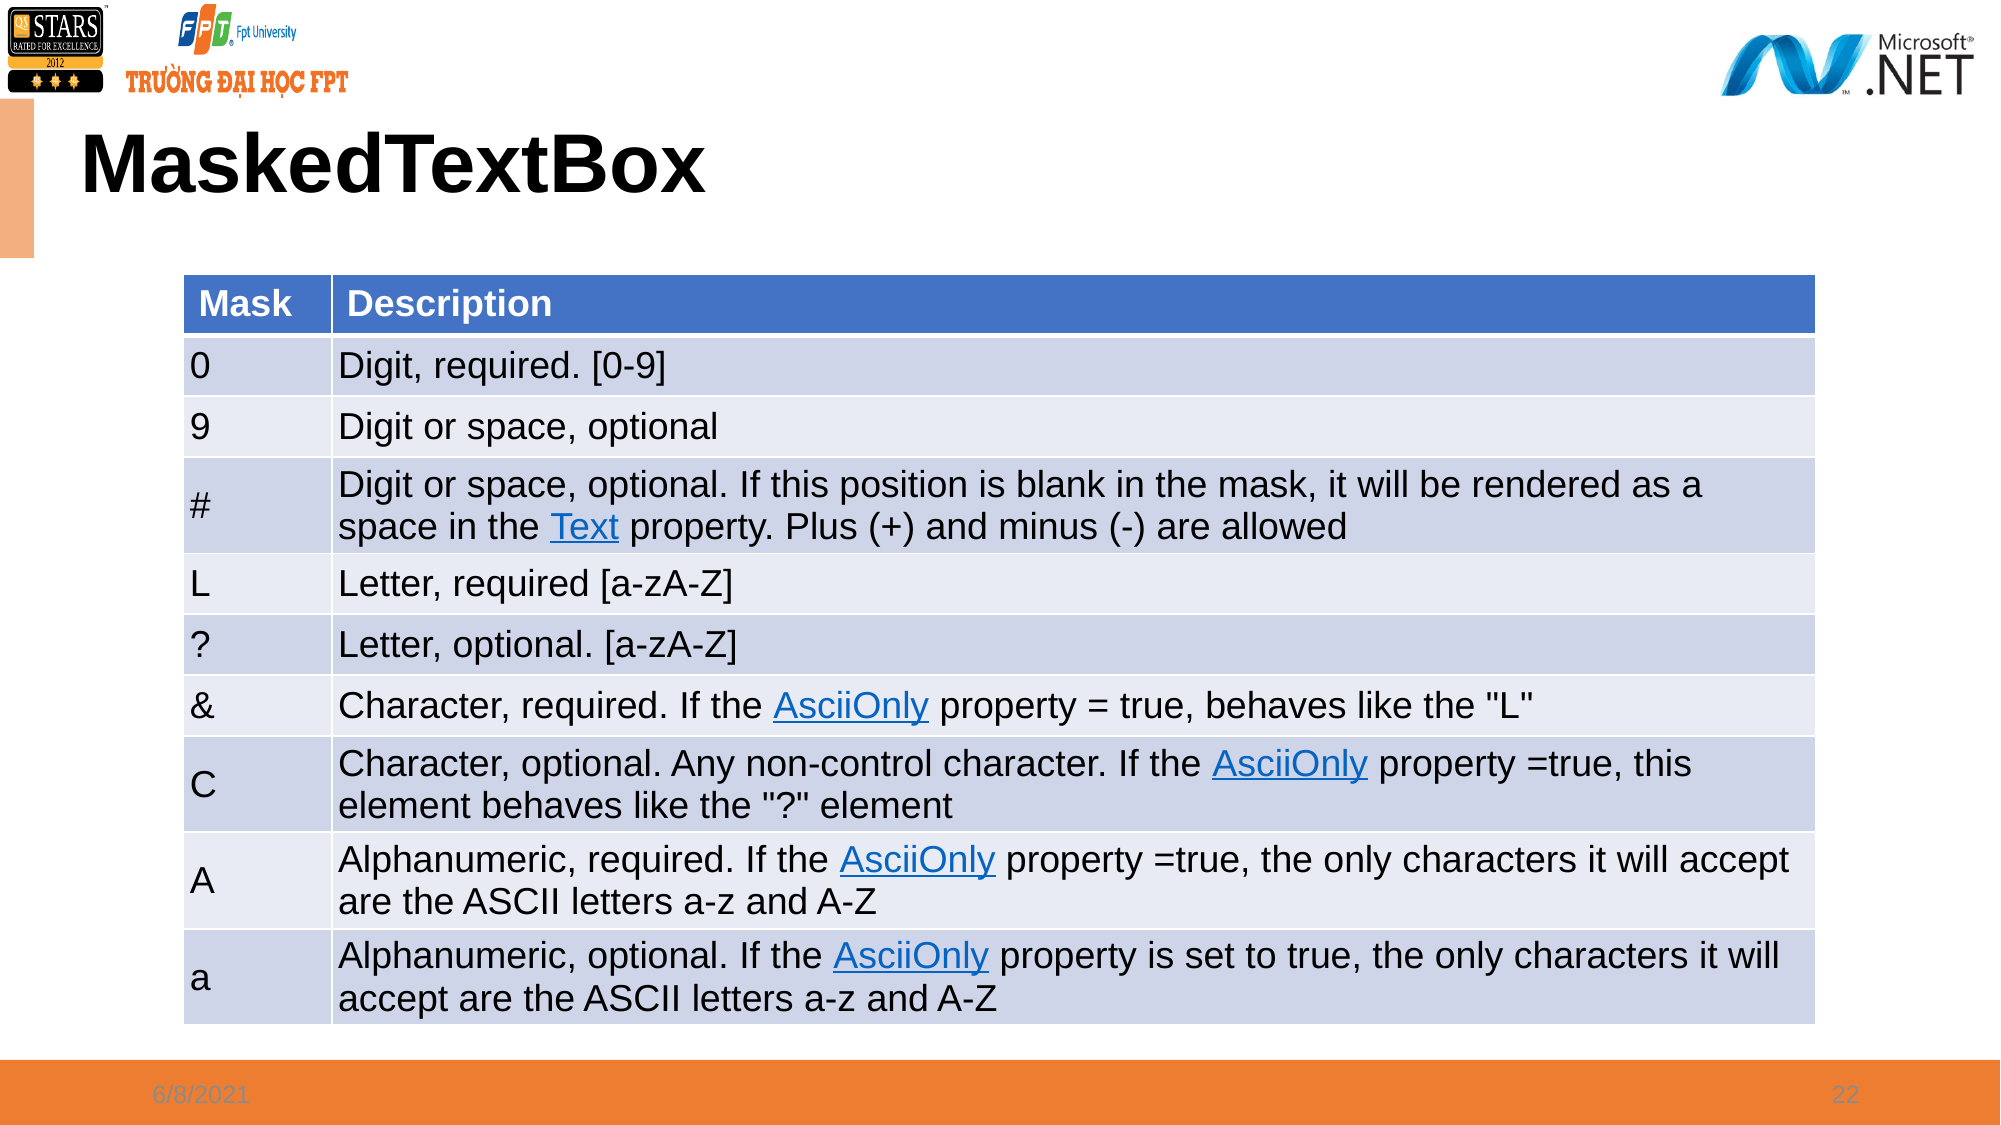

# MaskedTextBox
| Mask | Description |
| --- | --- |
| 0 | Digit, required. [0-9] |
| 9 | Digit or space, optional |
| # | Digit or space, optional. If this position is blank in the mask, it will be rendered as a space in the Text property. Plus (+) and minus (-) are allowed |
| L | Letter, required [a-zA-Z] |
| ? | Letter, optional. [a-zA-Z] |
| & | Character, required. If the AsciiOnly property = true, behaves like the "L" |
| C | Character, optional. Any non-control character. If the AsciiOnly property =true, this element behaves like the "?" element |
| A | Alphanumeric, required. If the AsciiOnly property =true, the only characters it will accept are the ASCII letters a-z and A-Z |
| a | Alphanumeric, optional. If the AsciiOnly property is set to true, the only characters it will accept are the ASCII letters a-z and A-Z |
6/8/2021
22